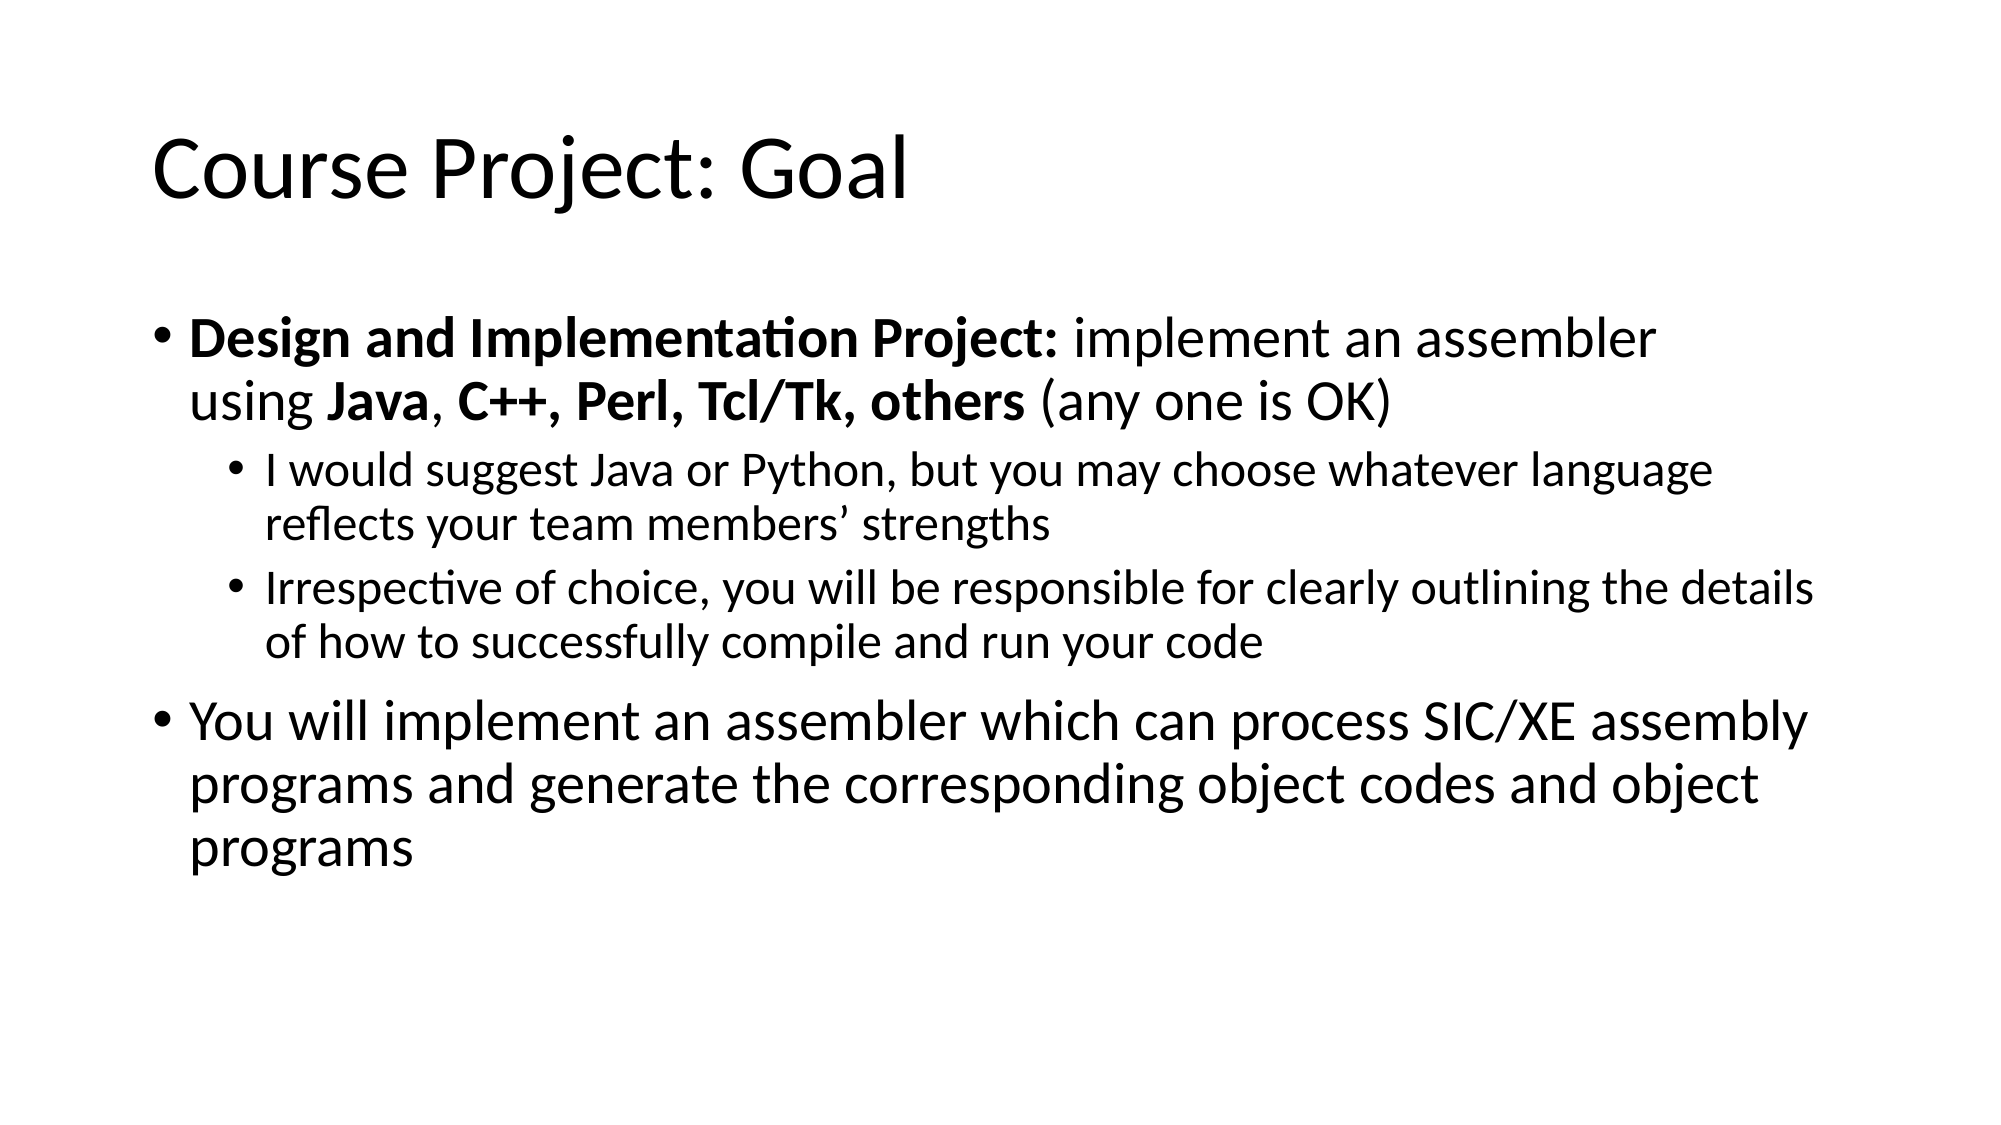

# Course Project: Goal
Design and Implementation Project: implement an assembler using Java, C++, Perl, Tcl/Tk, others (any one is OK)
I would suggest Java or Python, but you may choose whatever language reflects your team members’ strengths
Irrespective of choice, you will be responsible for clearly outlining the details of how to successfully compile and run your code
You will implement an assembler which can process SIC/XE assembly programs and generate the corresponding object codes and object programs